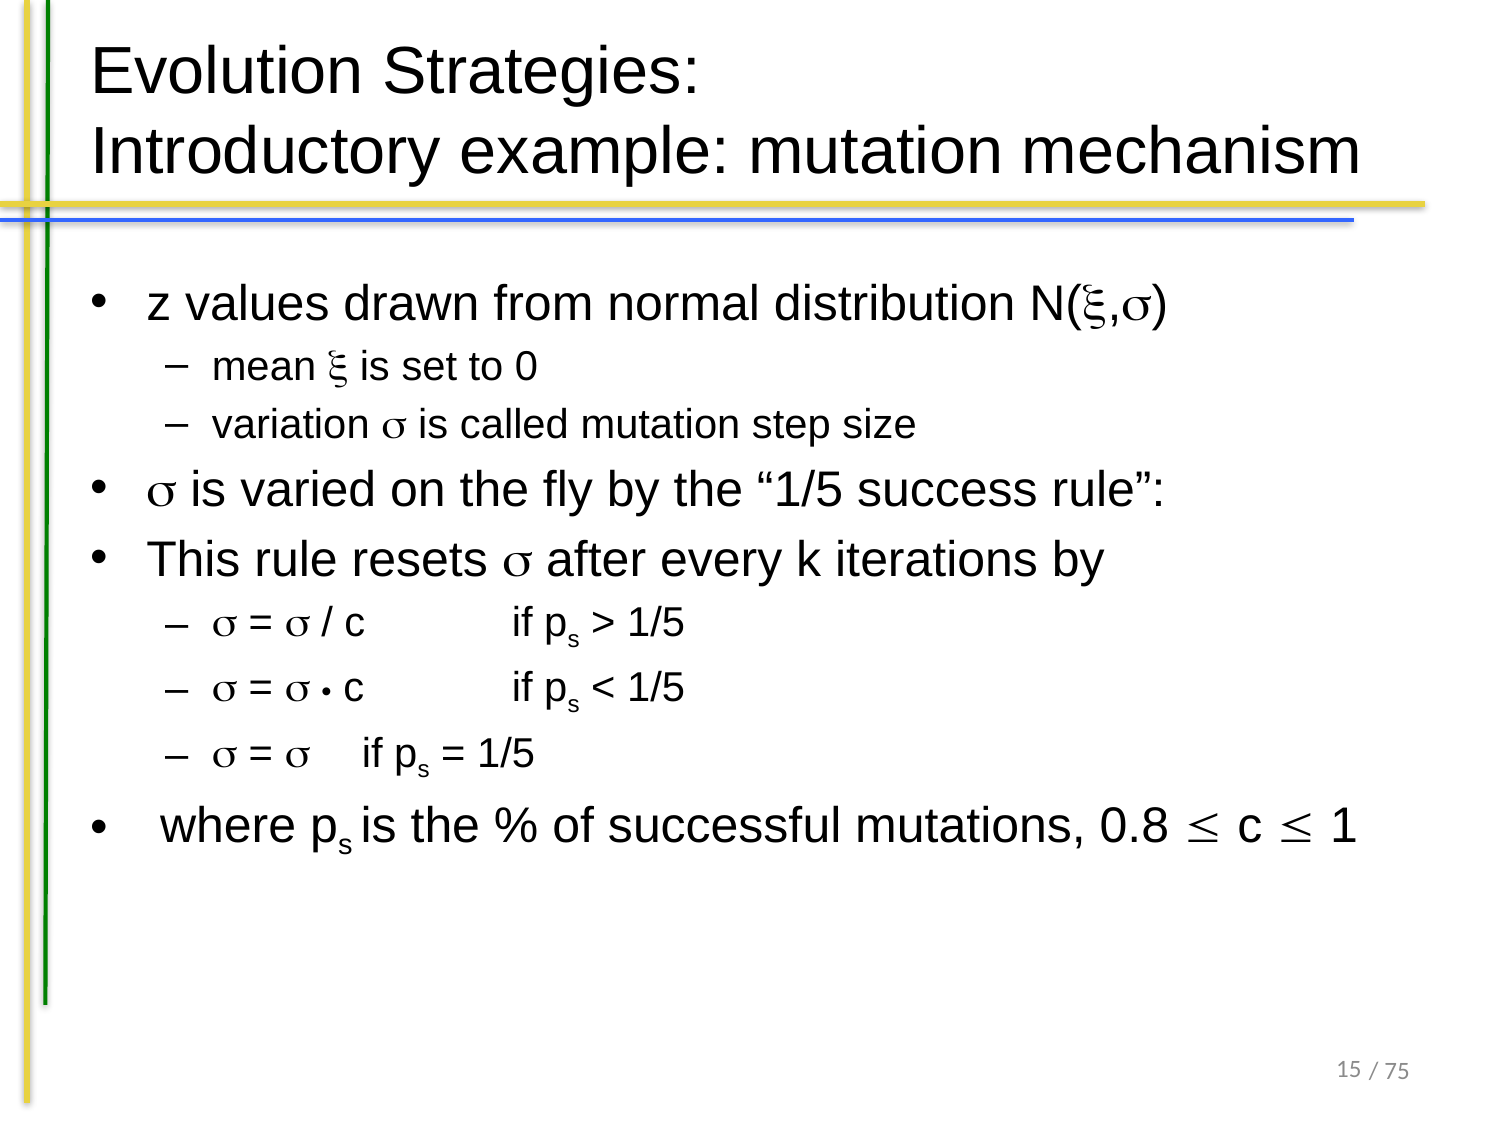

# Evolution Strategies: Introductory example: mutation mechanism
z values drawn from normal distribution N(ξ,σ)
mean ξ is set to 0
variation σ is called mutation step size
σ is varied on the fly by the “1/5 success rule”:
This rule resets σ after every k iterations by
σ = σ / c	if ps > 1/5
σ = σ • c	if ps < 1/5
σ = σ 	if ps = 1/5
 where ps is the % of successful mutations, 0.8 ≤ c ≤ 1
15